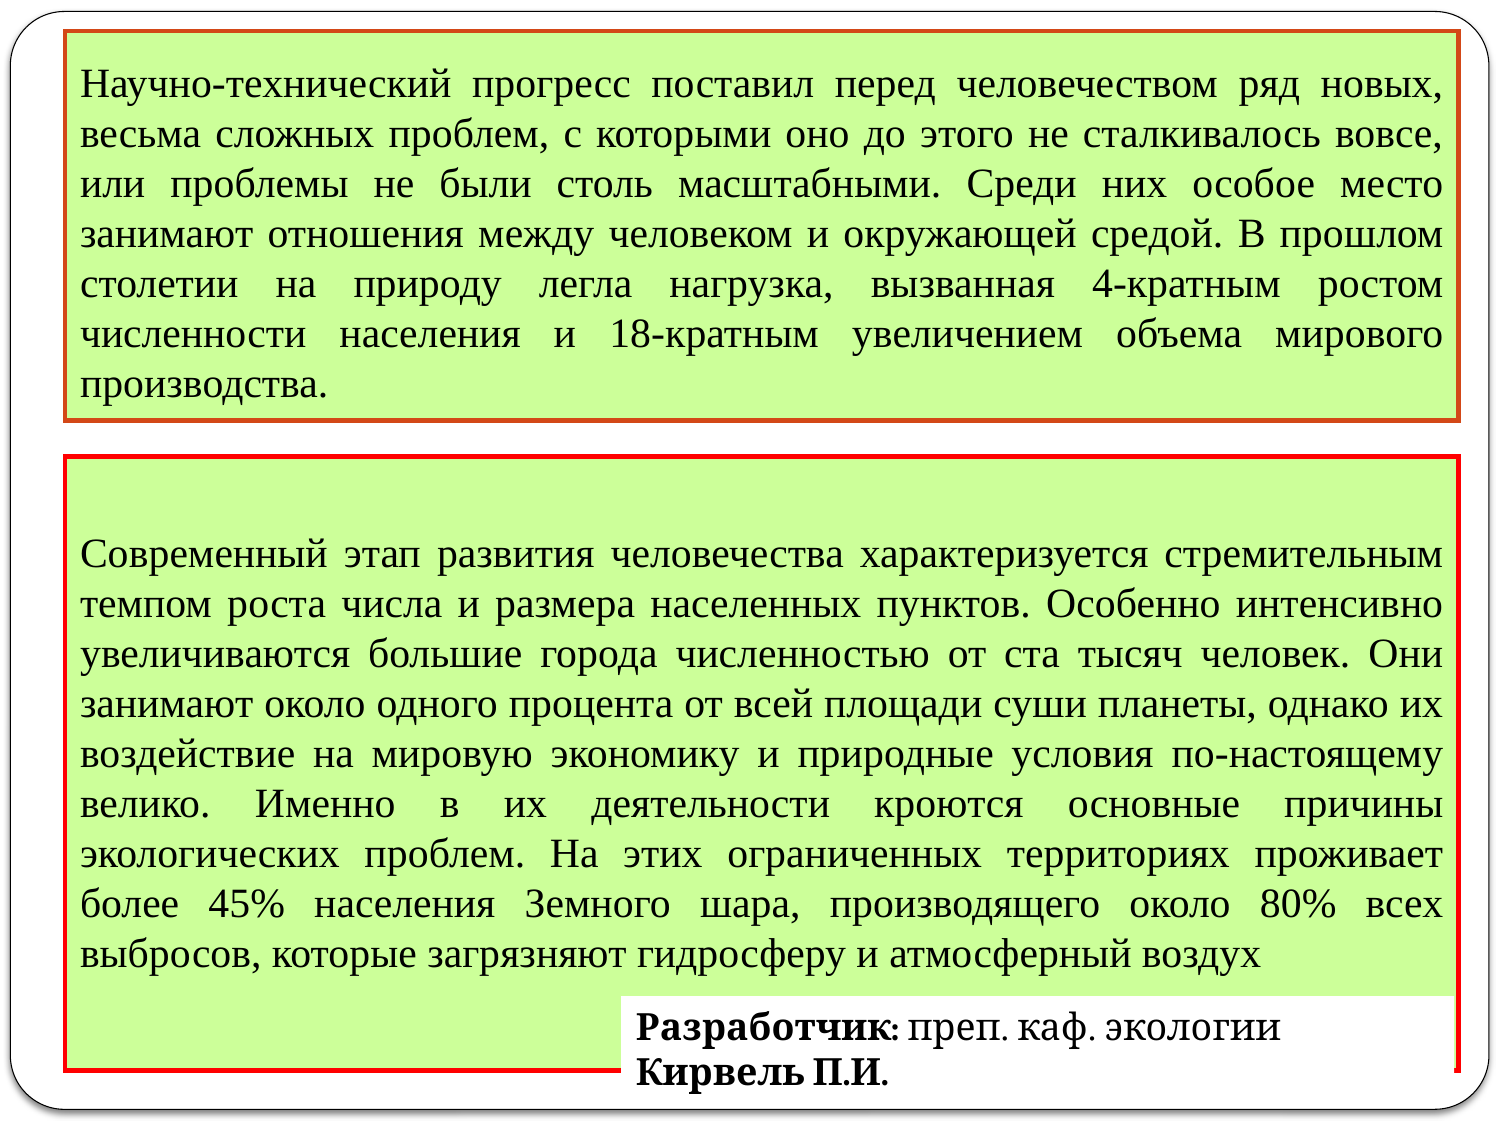

# Научно-технический прогресс поставил перед человечеством ряд новых, весьма сложных проблем, с которыми оно до этого не сталкивалось вовсе, или проблемы не были столь масштабными. Среди них особое место занимают отношения между человеком и окружающей средой. В прошлом столетии на природу легла нагрузка, вызванная 4-кратным ростом численности населения и 18-кратным увеличением объема мирового производства.

Современный этап развития человечества характеризуется стремительным темпом роста числа и размера населенных пунктов. Особенно интенсивно увеличиваются большие города численностью от ста тысяч человек. Они занимают около одного процента от всей площади суши планеты, однако их воздействие на мировую экономику и природные условия по-настоящему велико. Именно в их деятельности кроются основные причины экологических проблем. На этих ограниченных территориях проживает более 45% населения Земного шара, производящего около 80% всех выбросов, которые загрязняют гидросферу и атмосферный воздух

Разработчик: преп. каф. экологии  Кирвель П.И.